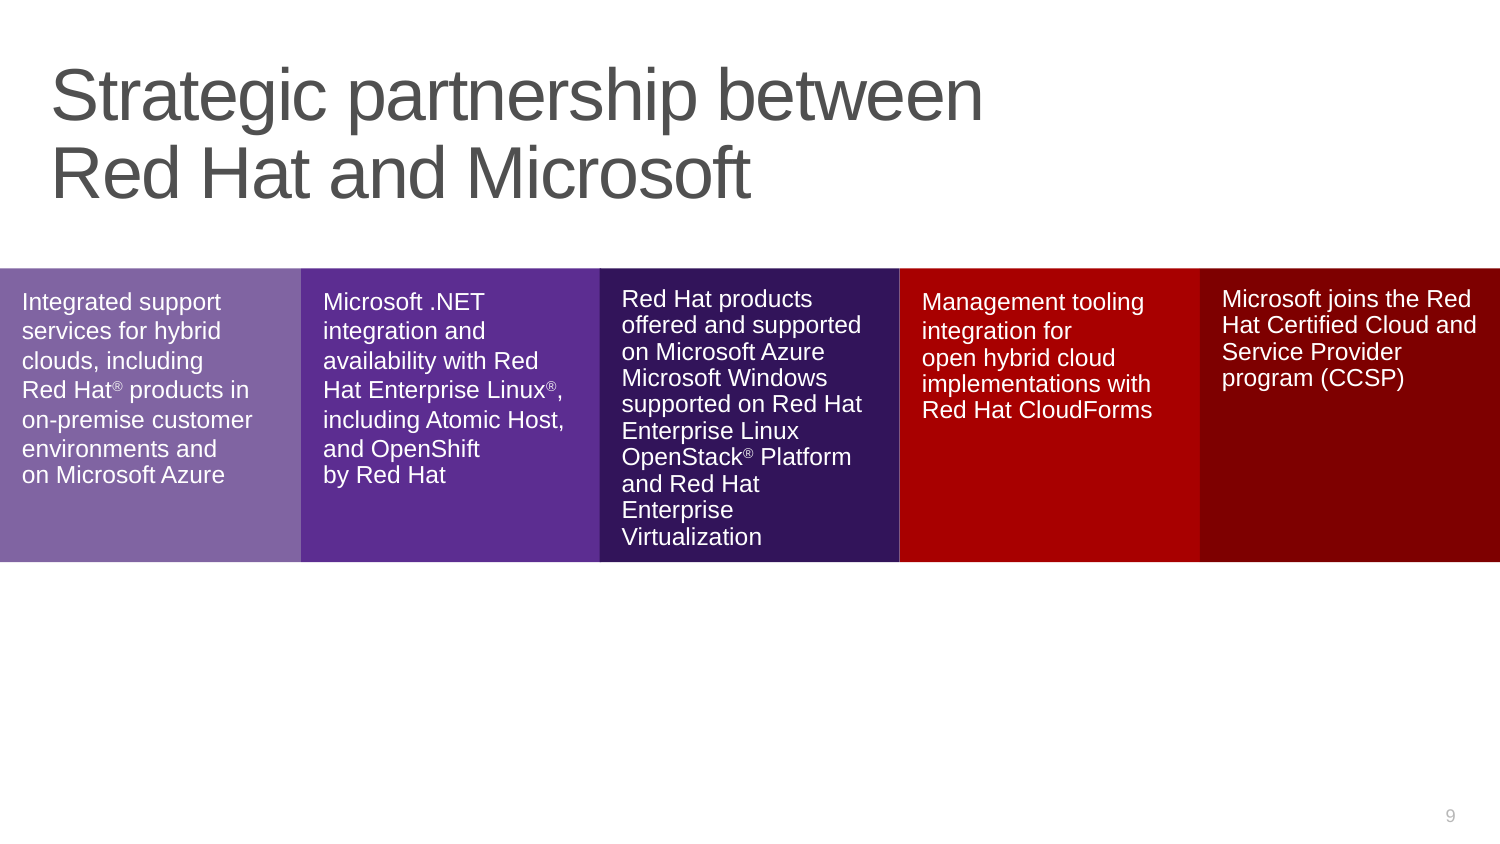

Strategic partnership between
Red Hat and Microsoft
Integrated support services for hybrid clouds, including
Red Hat® products in
on-premise customer environments and
on Microsoft Azure
Microsoft .NET integration and availability with Red Hat Enterprise Linux®, including Atomic Host, and OpenShift
by Red Hat
Red Hat products offered and supported on Microsoft Azure
Microsoft Windows supported on Red Hat Enterprise Linux OpenStack® Platform and Red Hat Enterprise Virtualization
Management tooling integration for
open hybrid cloud implementations with Red Hat CloudForms
Microsoft joins the Red Hat Certified Cloud and Service Provider program (CCSP)
9